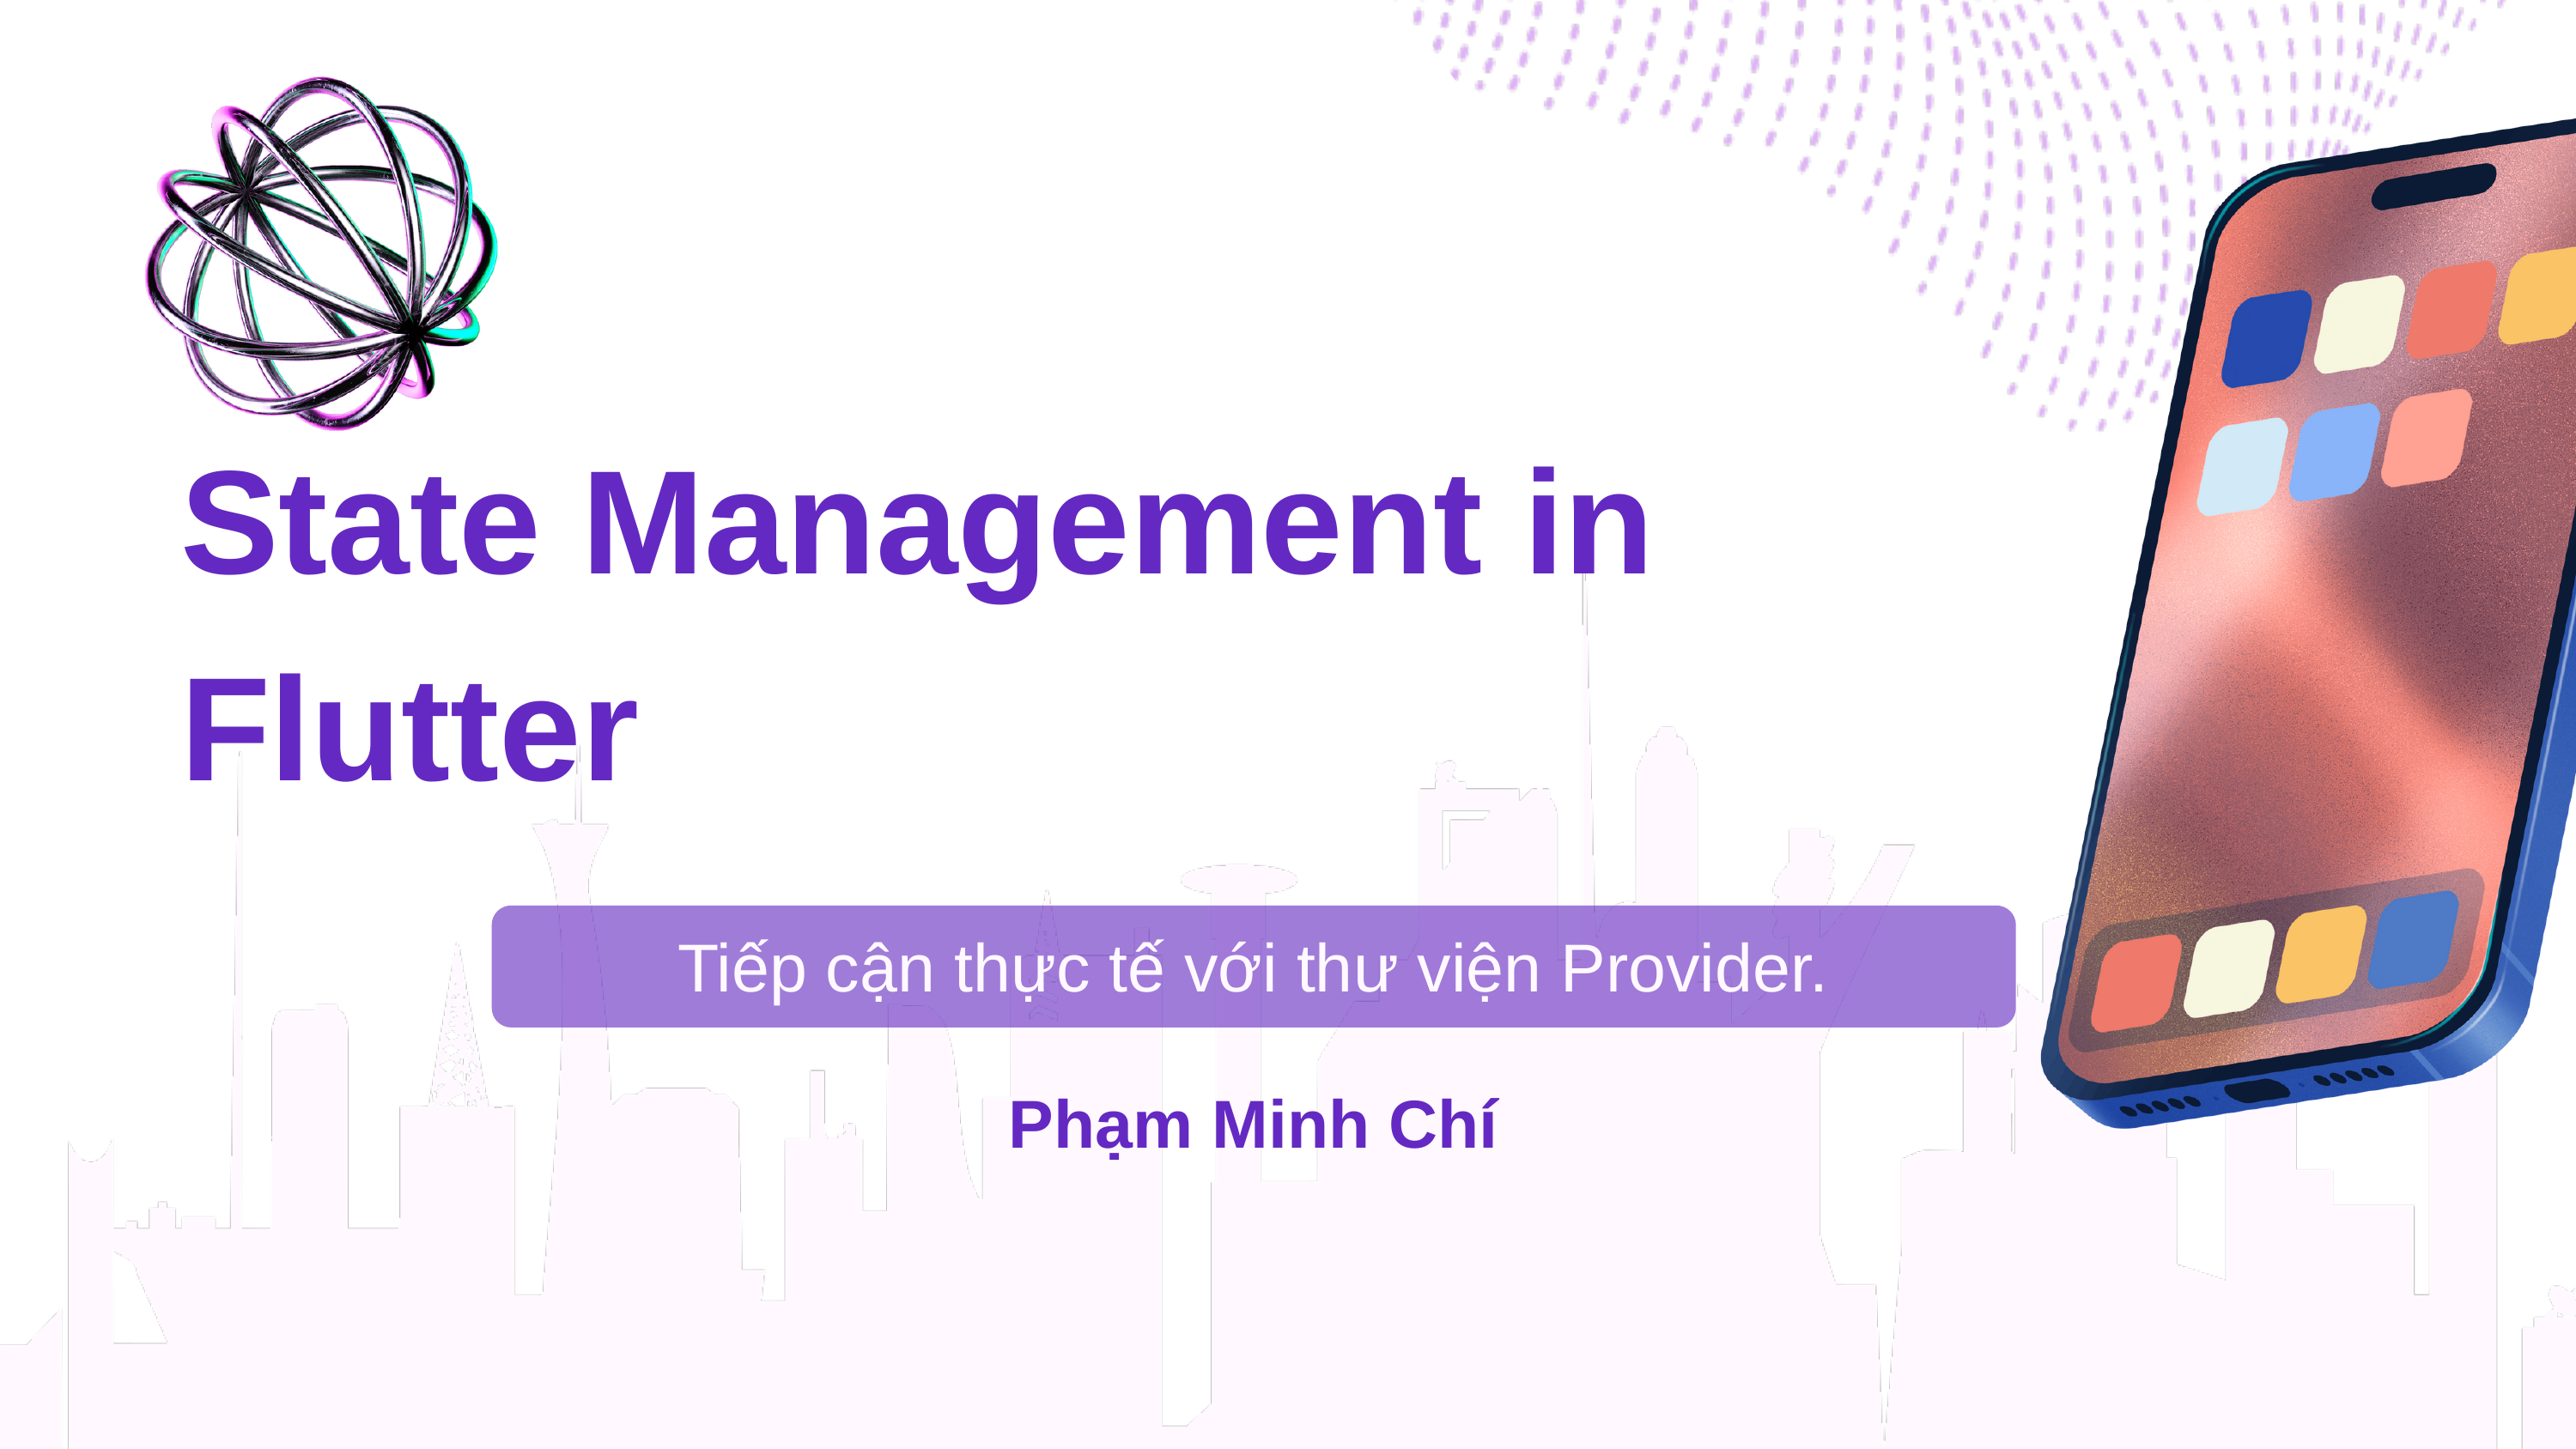

State Management in Flutter

Tiếp cận thực tế với thư viện Provider.
Phạm Minh Chí